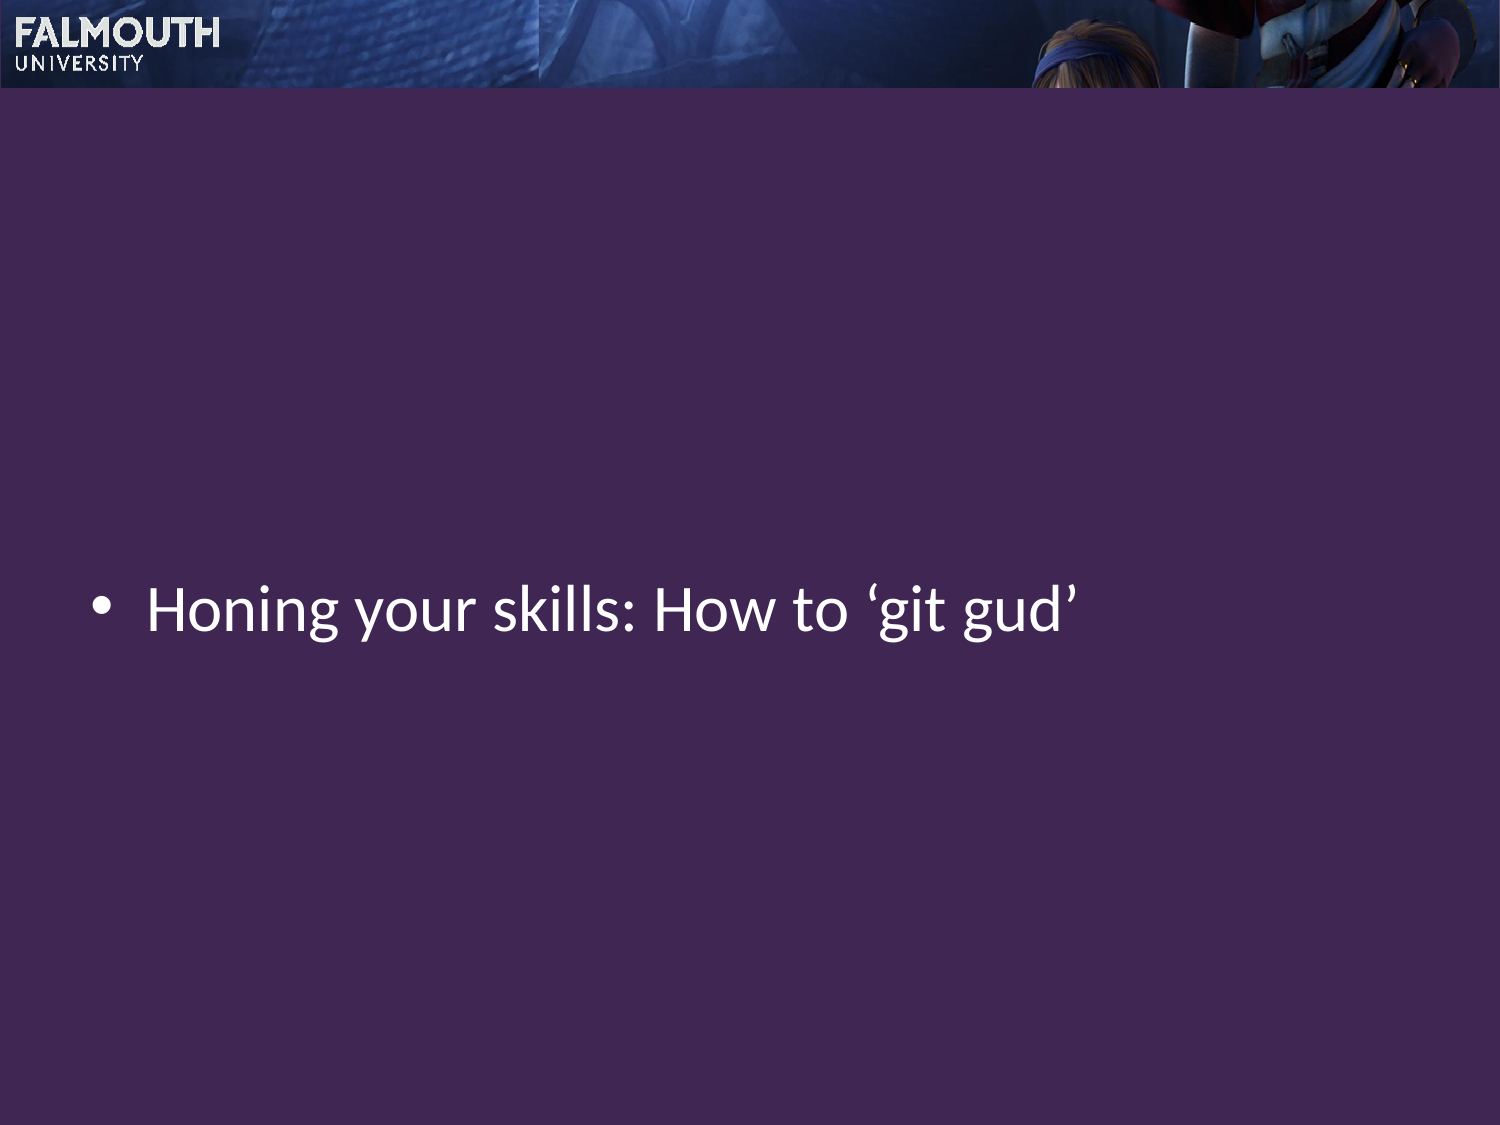

Honing your skills: How to ‘git gud’